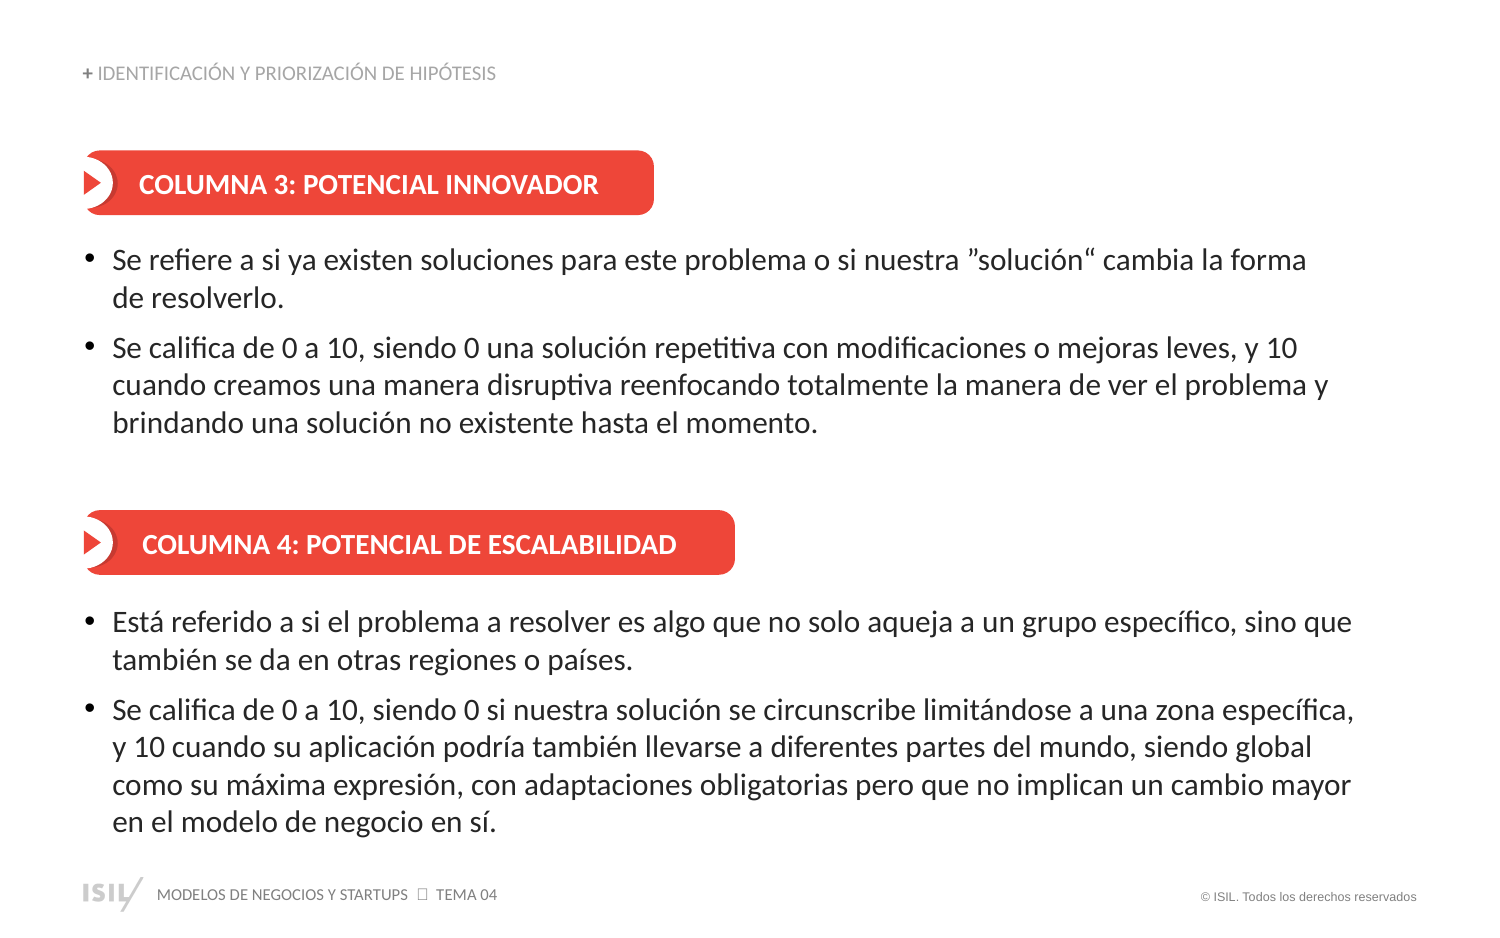

+ IDENTIFICACIÓN Y PRIORIZACIÓN DE HIPÓTESIS
COLUMNA 3: POTENCIAL INNOVADOR

Se refiere a si ya existen soluciones para este problema o si nuestra ”solución“ cambia la forma
de resolverlo.
Se califica de 0 a 10, siendo 0 una solución repetitiva con modificaciones o mejoras leves, y 10 cuando creamos una manera disruptiva reenfocando totalmente la manera de ver el problema y brindando una solución no existente hasta el momento.

Está referido a si el problema a resolver es algo que no solo aqueja a un grupo específico, sino que también se da en otras regiones o países.
Se califica de 0 a 10, siendo 0 si nuestra solución se circunscribe limitándose a una zona específica, y 10 cuando su aplicación podría también llevarse a diferentes partes del mundo, siendo global como su máxima expresión, con adaptaciones obligatorias pero que no implican un cambio mayor en el modelo de negocio en sí.
COLUMNA 4: POTENCIAL DE ESCALABILIDAD